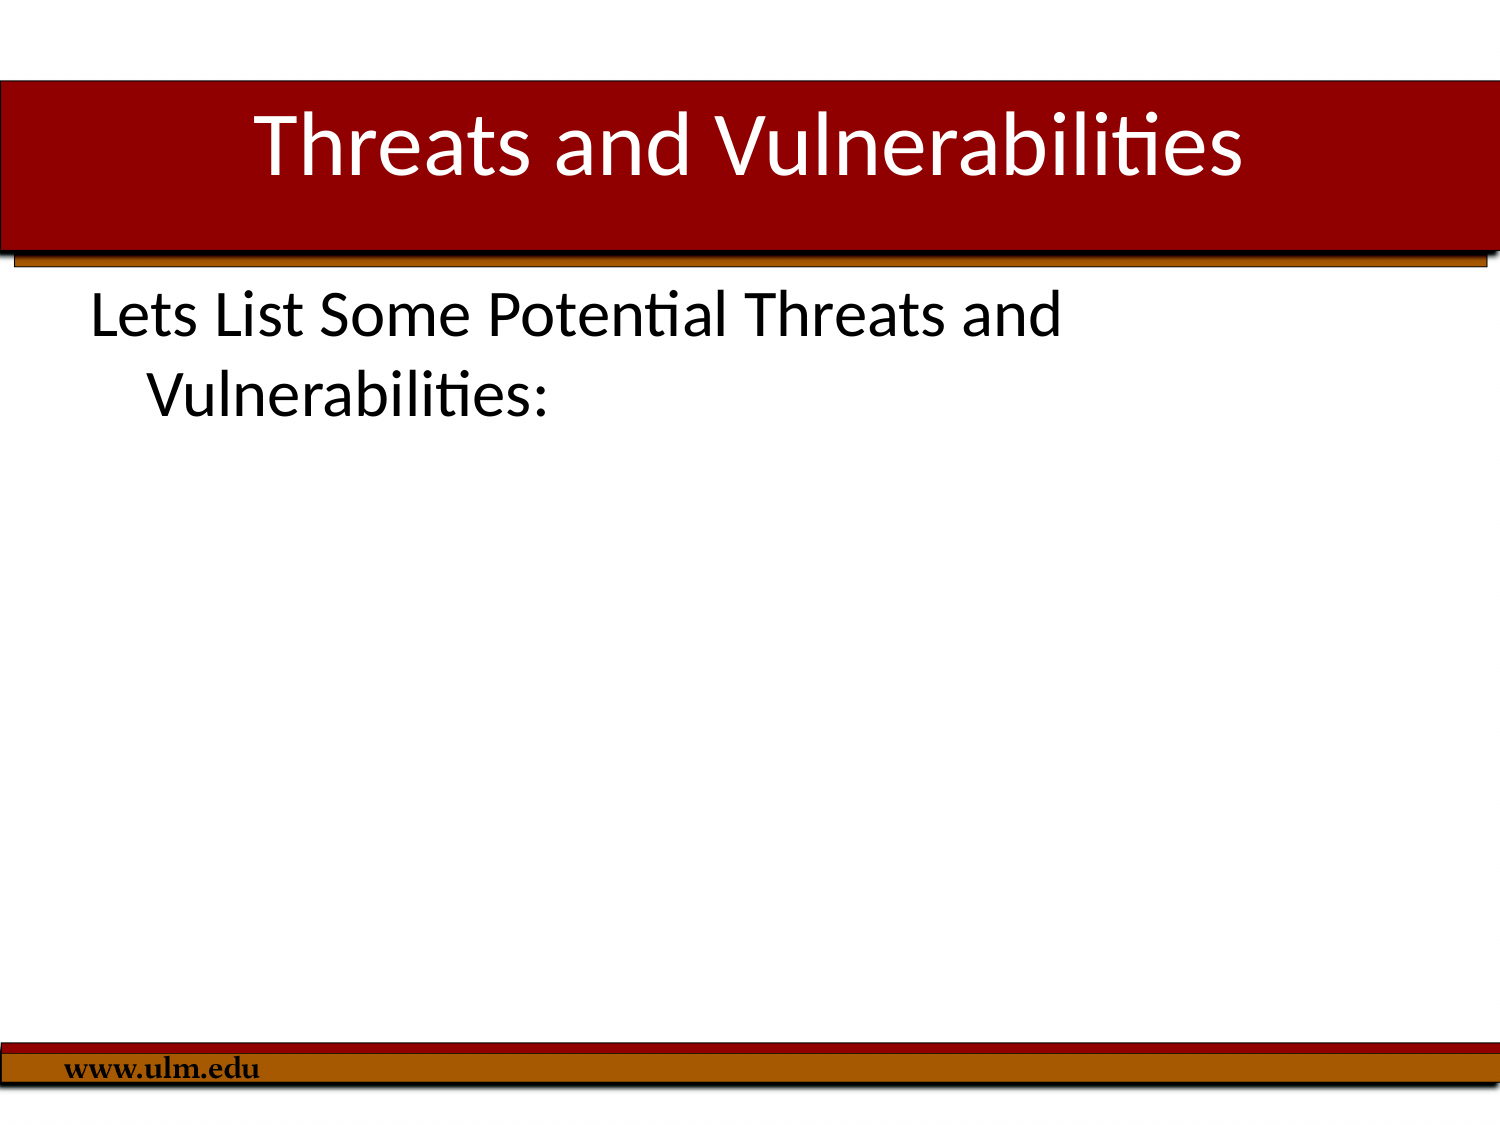

# Threats and Vulnerabilities
Lets List Some Potential Threats and Vulnerabilities: